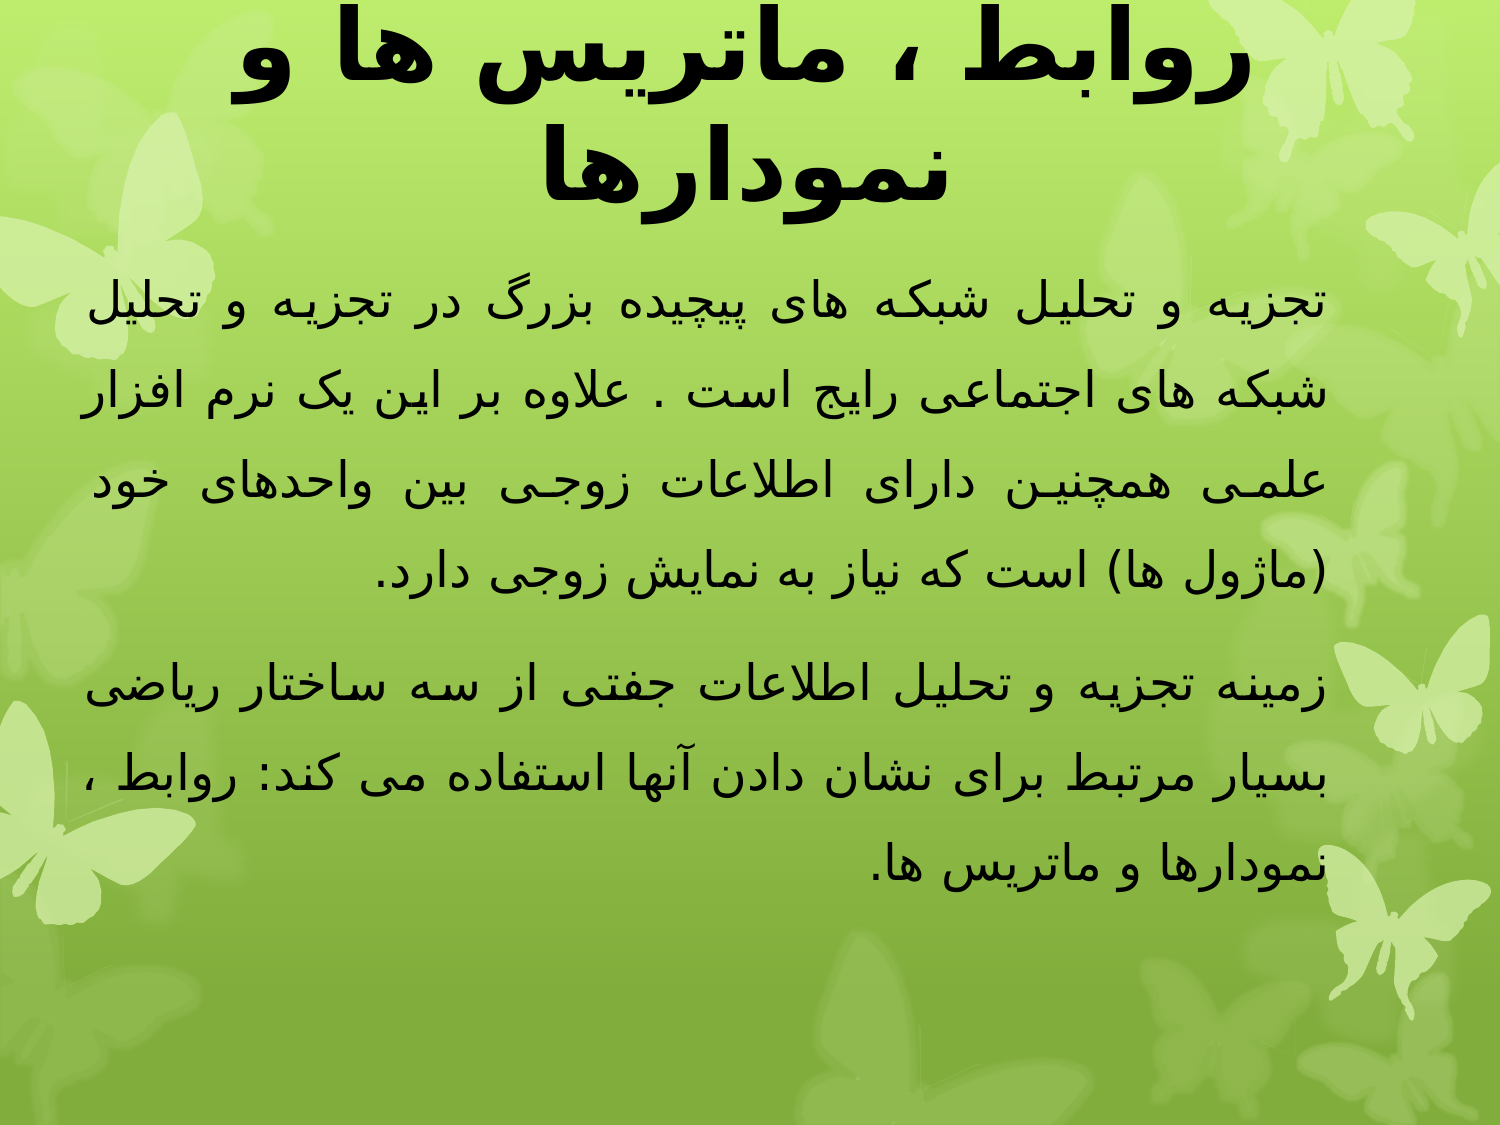

# روابط ، ماتریس ها و نمودارها
تجزیه و تحلیل شبکه های پیچیده بزرگ در تجزیه و تحلیل شبکه های اجتماعی رایج است . علاوه بر این یک نرم افزار علمی همچنین دارای اطلاعات زوجی بین واحدهای خود (ماژول ها) است که نیاز به نمایش زوجی دارد.
زمینه تجزیه و تحلیل اطلاعات جفتی از سه ساختار ریاضی بسیار مرتبط برای نشان دادن آنها استفاده می کند: روابط ، نمودارها و ماتریس ها.